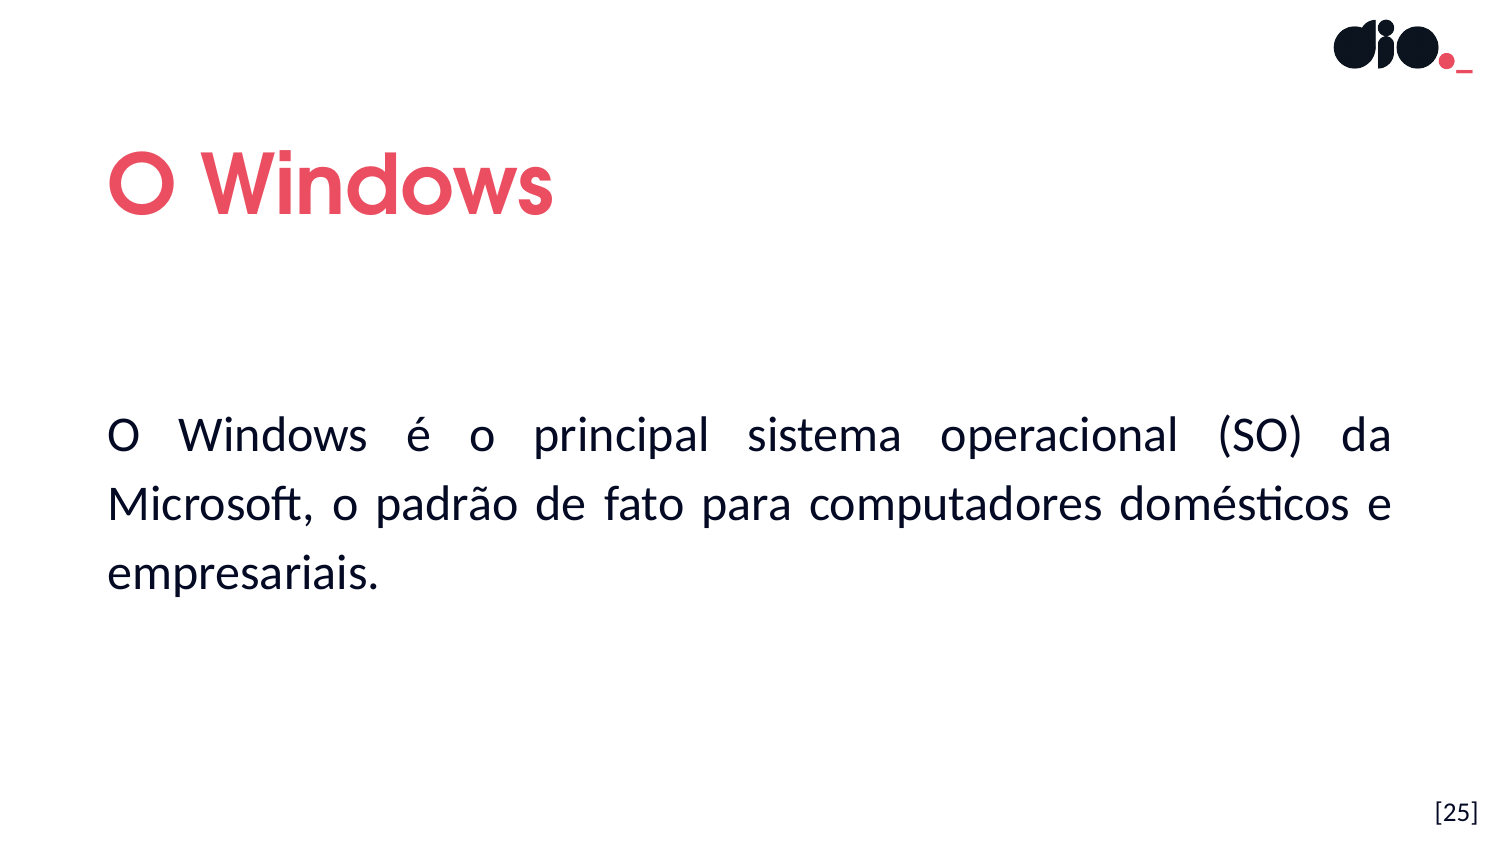

O Windows
O Windows é o principal sistema operacional (SO) da Microsoft, o padrão de fato para computadores domésticos e empresariais.
[25]